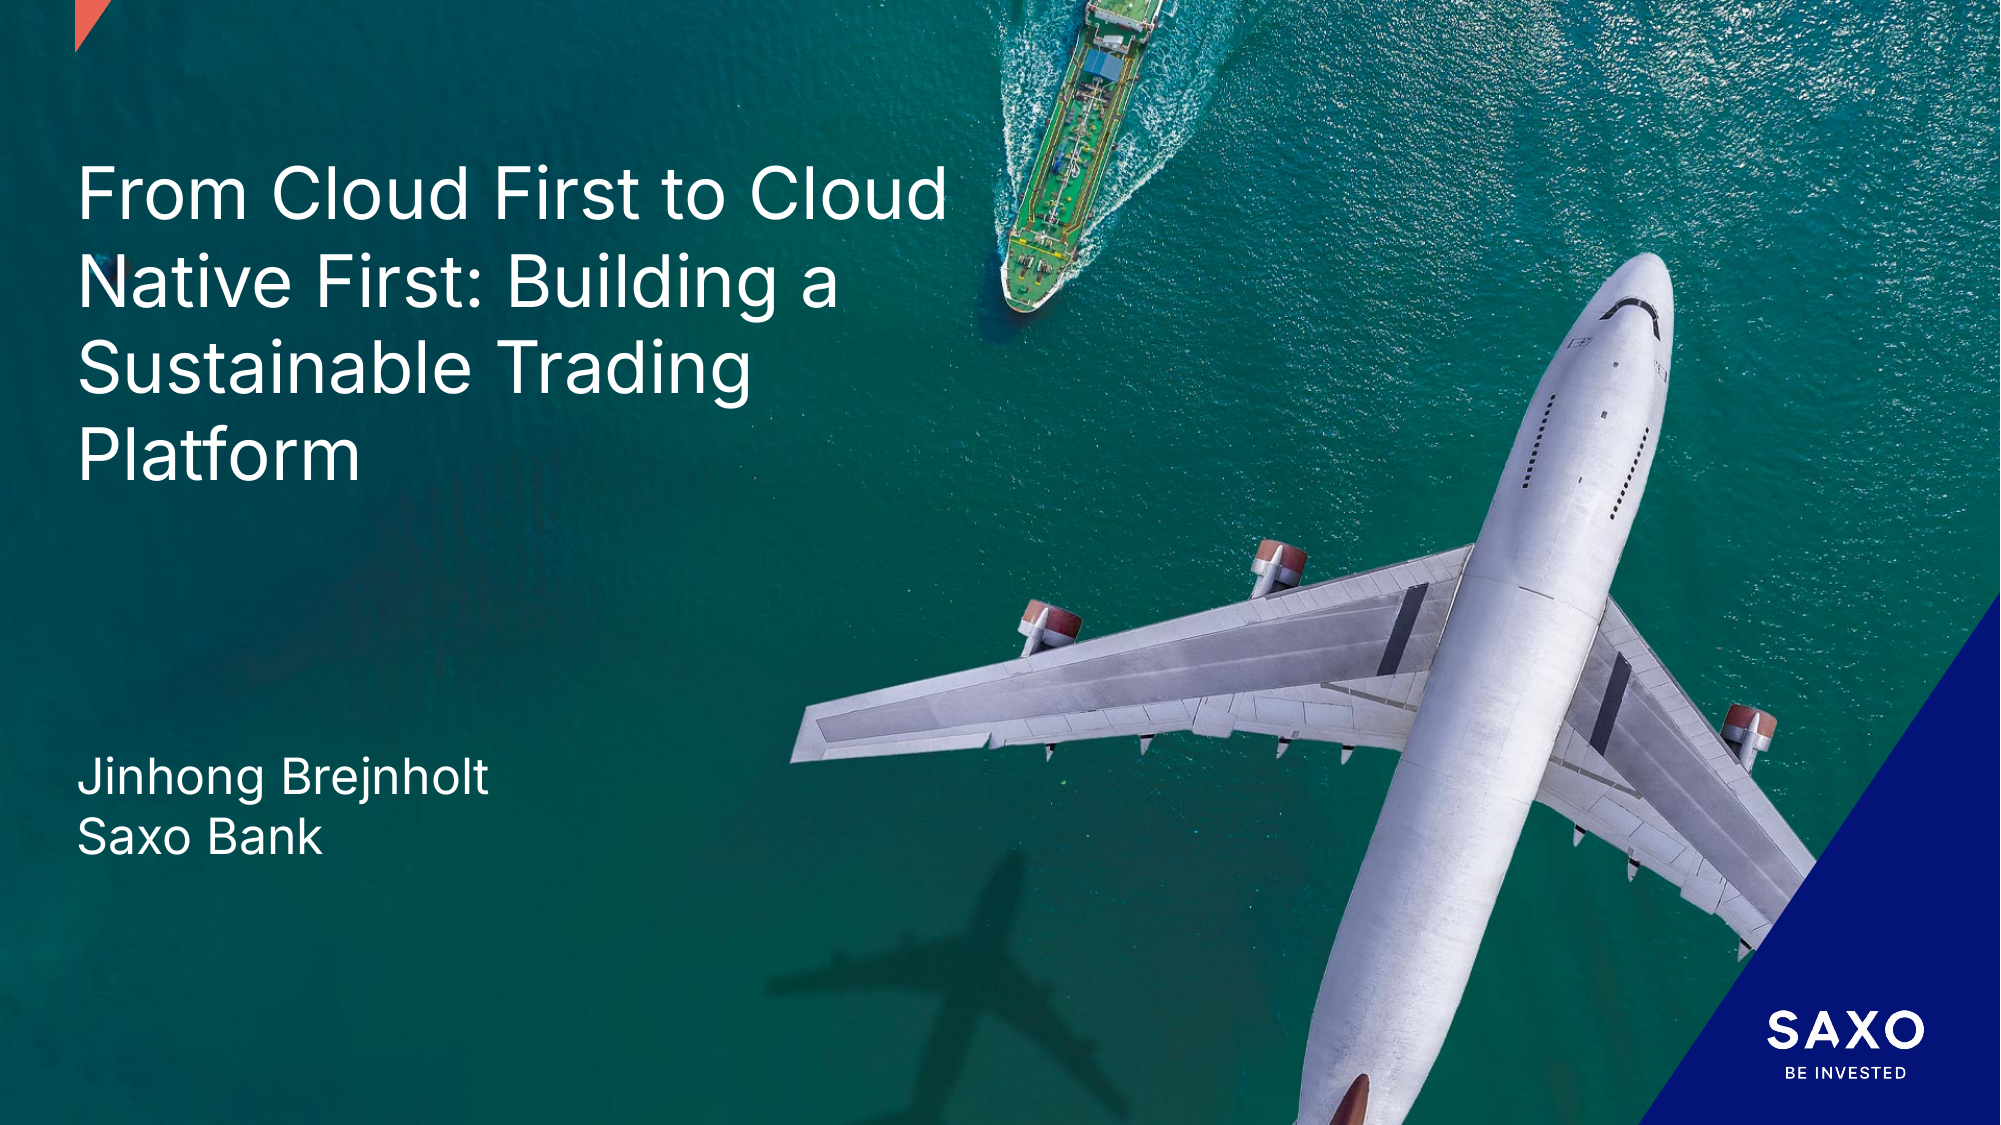

# From Cloud First to Cloud Native First: Building a Sustainable Trading Platform
Jinhong Brejnholt
Saxo Bank